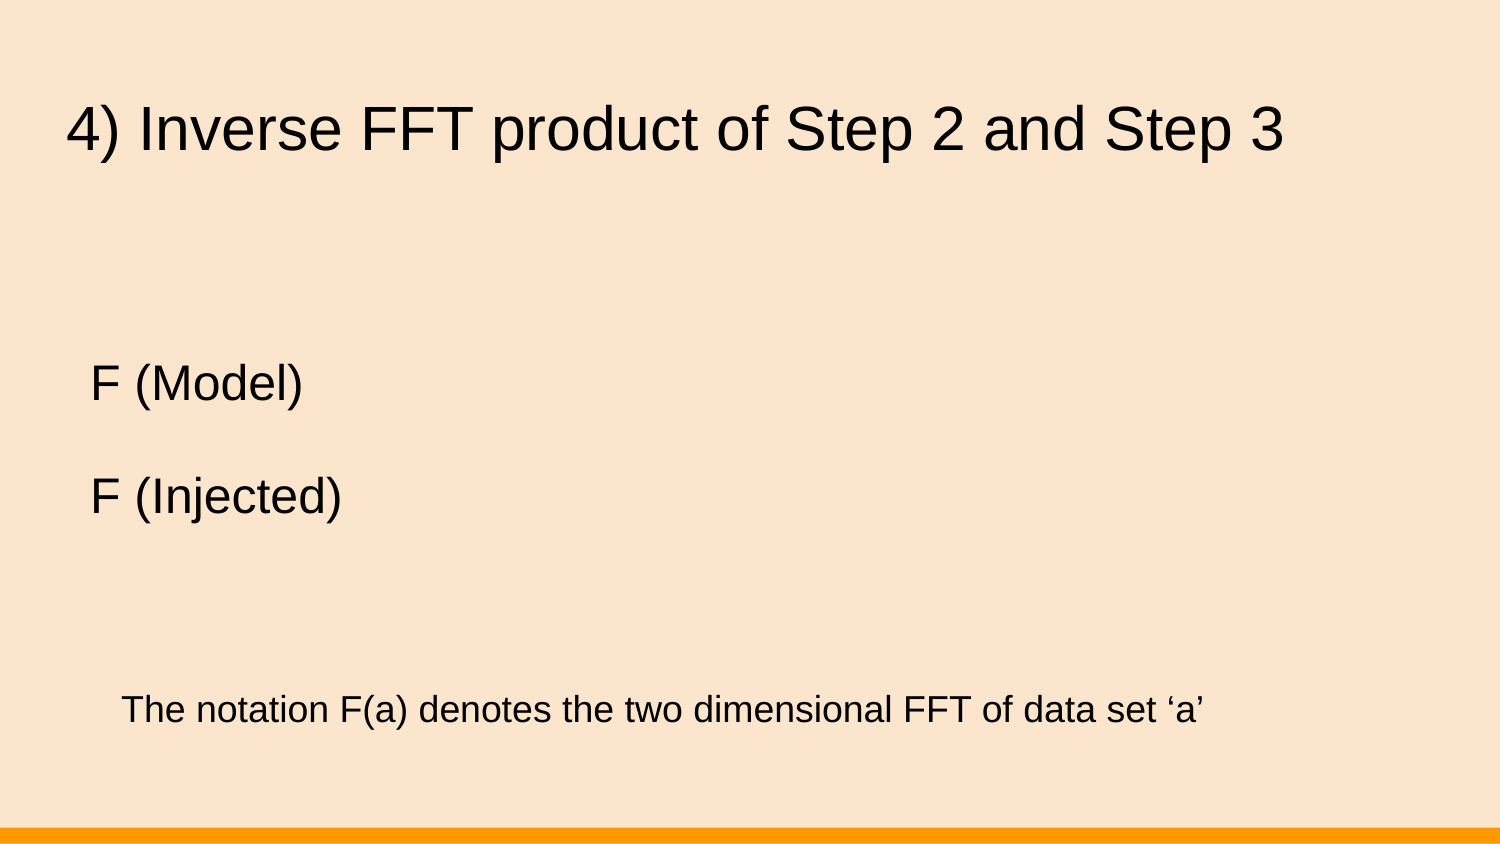

# 4) Inverse FFT product of Step 2 and Step 3
F (Model)
F (Injected)
 The notation F(a) denotes the two dimensional FFT of data set ‘a’